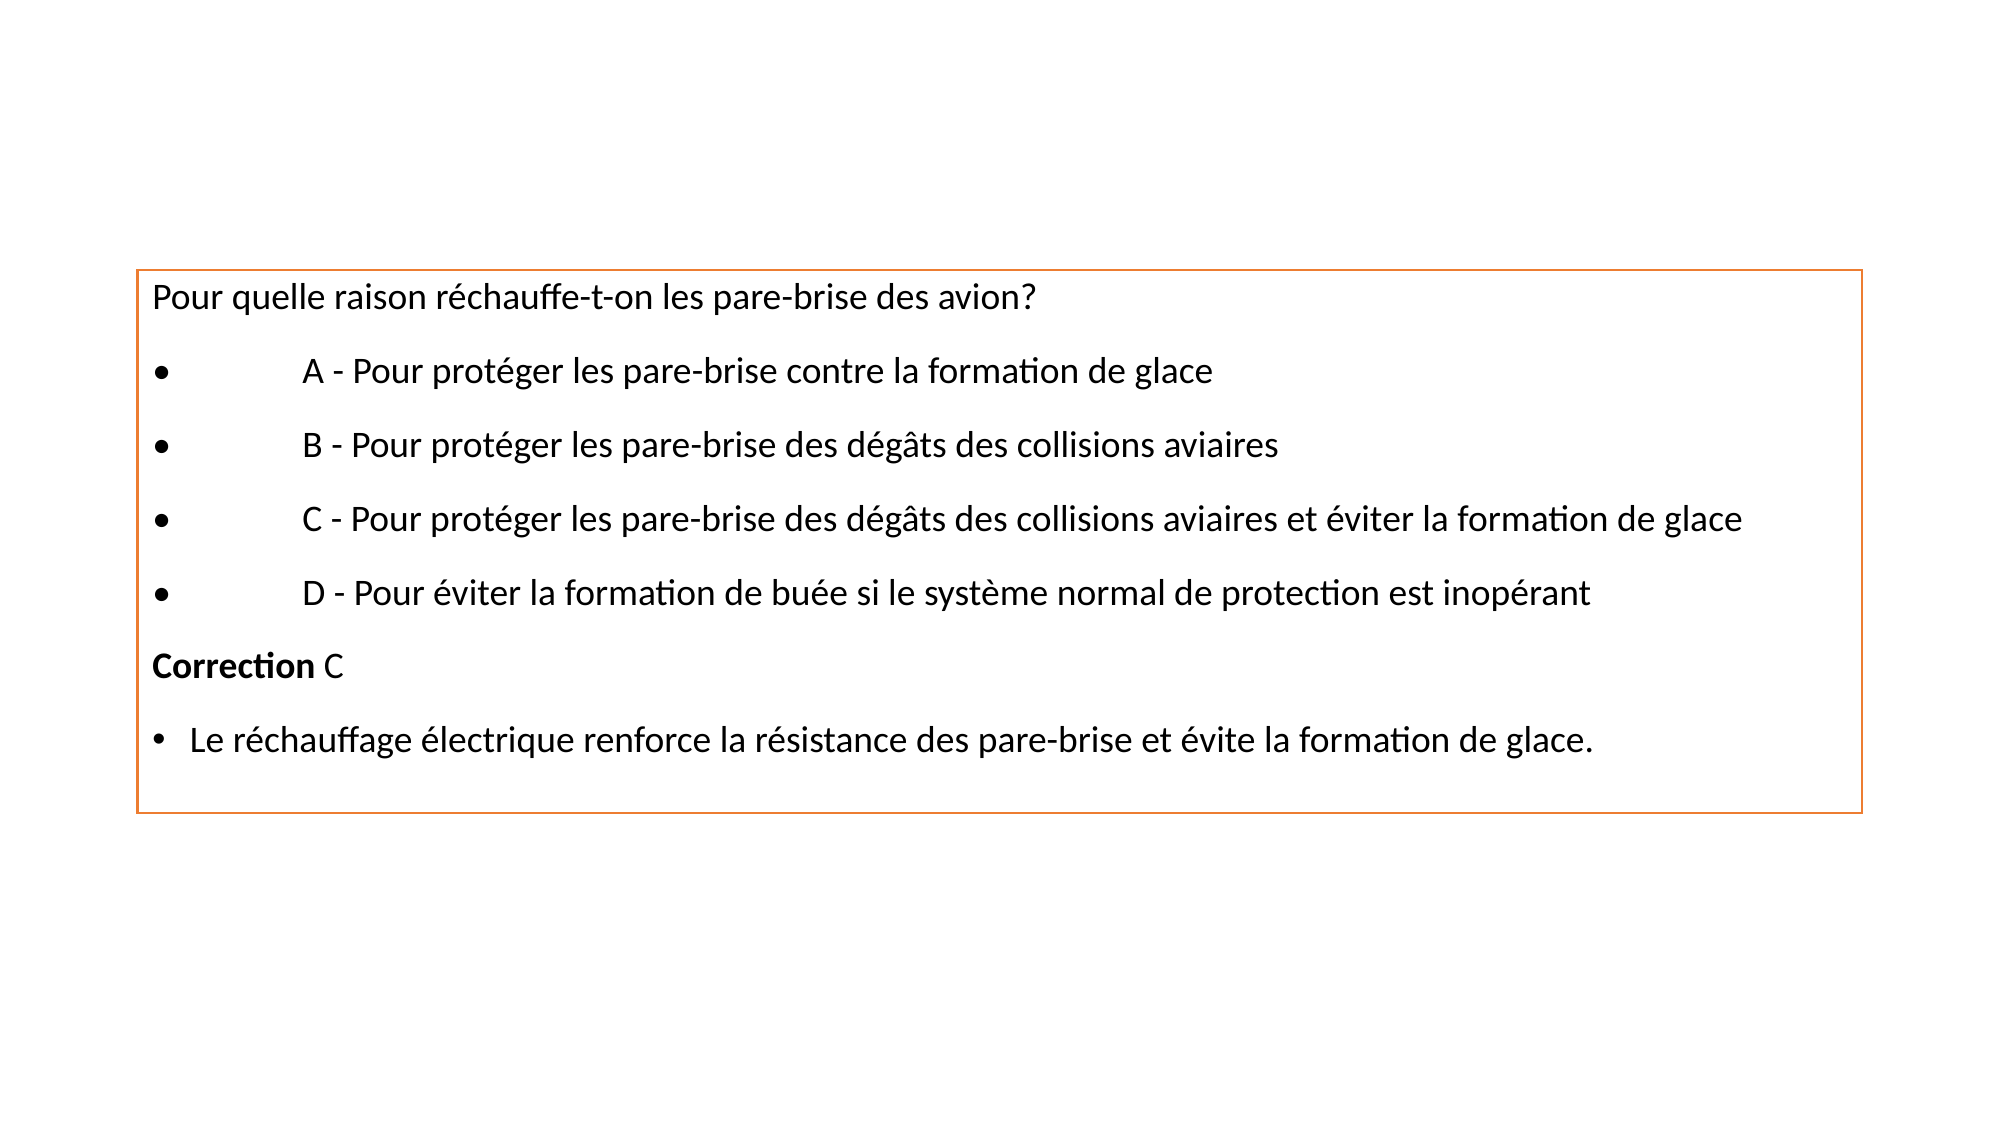

Pour quelle raison réchauffe-t-on les pare-brise des avion?
•	A - Pour protéger les pare-brise contre la formation de glace
•	B - Pour protéger les pare-brise des dégâts des collisions aviaires
•	C - Pour protéger les pare-brise des dégâts des collisions aviaires et éviter la formation de glace
•	D - Pour éviter la formation de buée si le système normal de protection est inopérant
Correction C
Le réchauffage électrique renforce la résistance des pare-brise et évite la formation de glace.